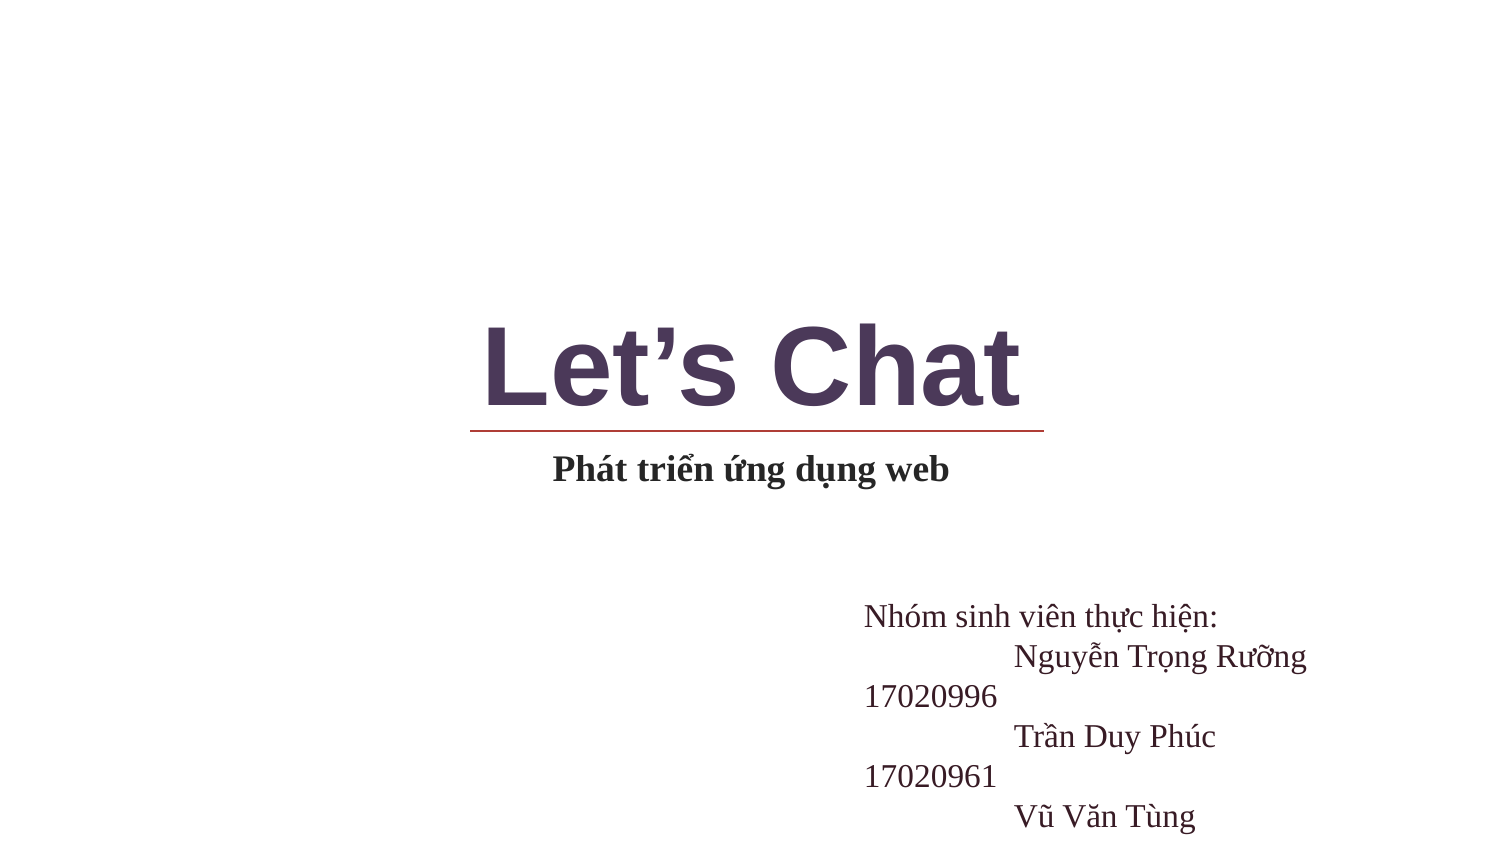

Let’s Chat
Phát triển ứng dụng web

Nhóm sinh viên thực hiện:
	Nguyễn Trọng Rưỡng 	17020996
	Trần Duy Phúc		17020961
	Vũ Văn Tùng 		17021115
	Lâm Văn Tuấn		17021103
	Trần Minh Tiến		16020079